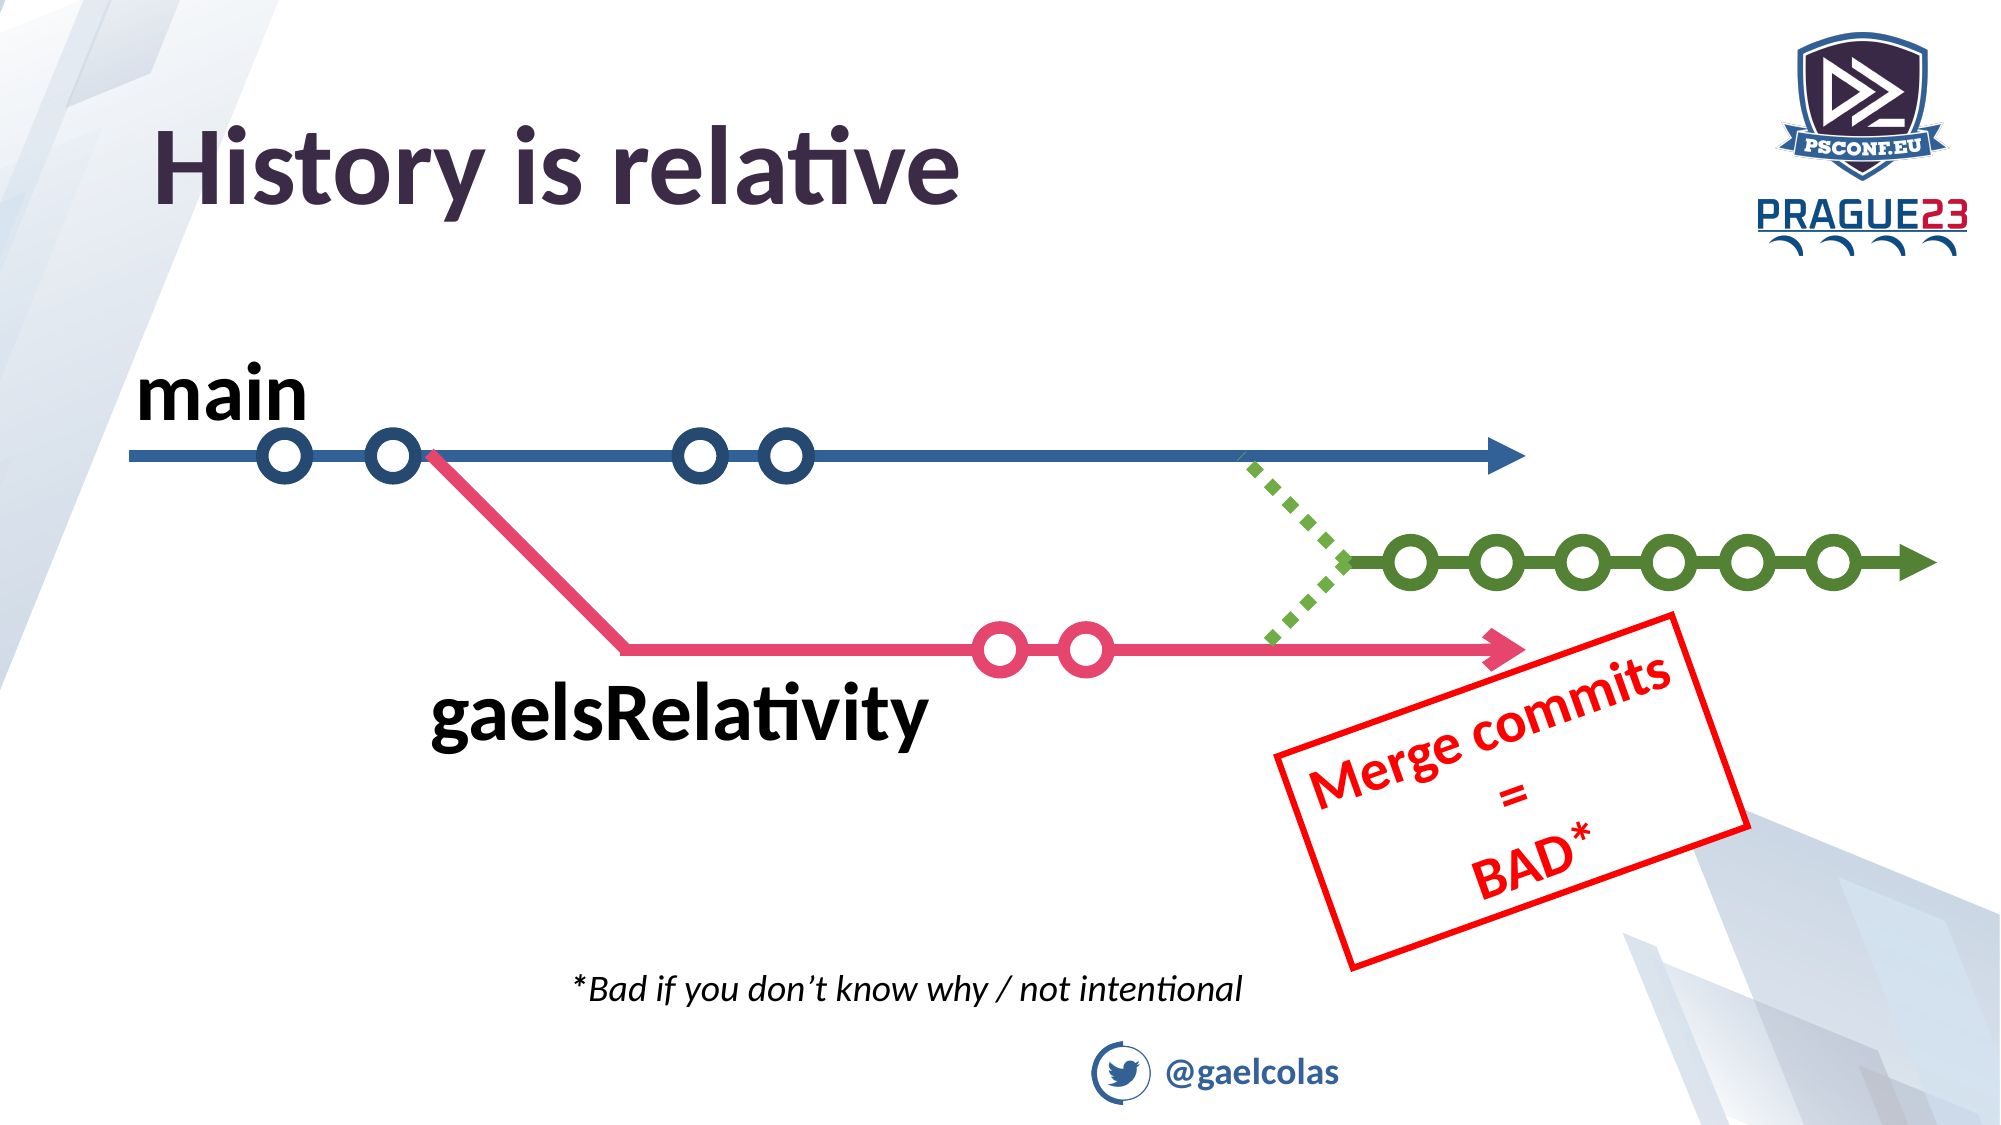

# History is relative
main

gaelsRelativity
Merge commits
=
BAD*
*Bad if you don’t know why / not intentional